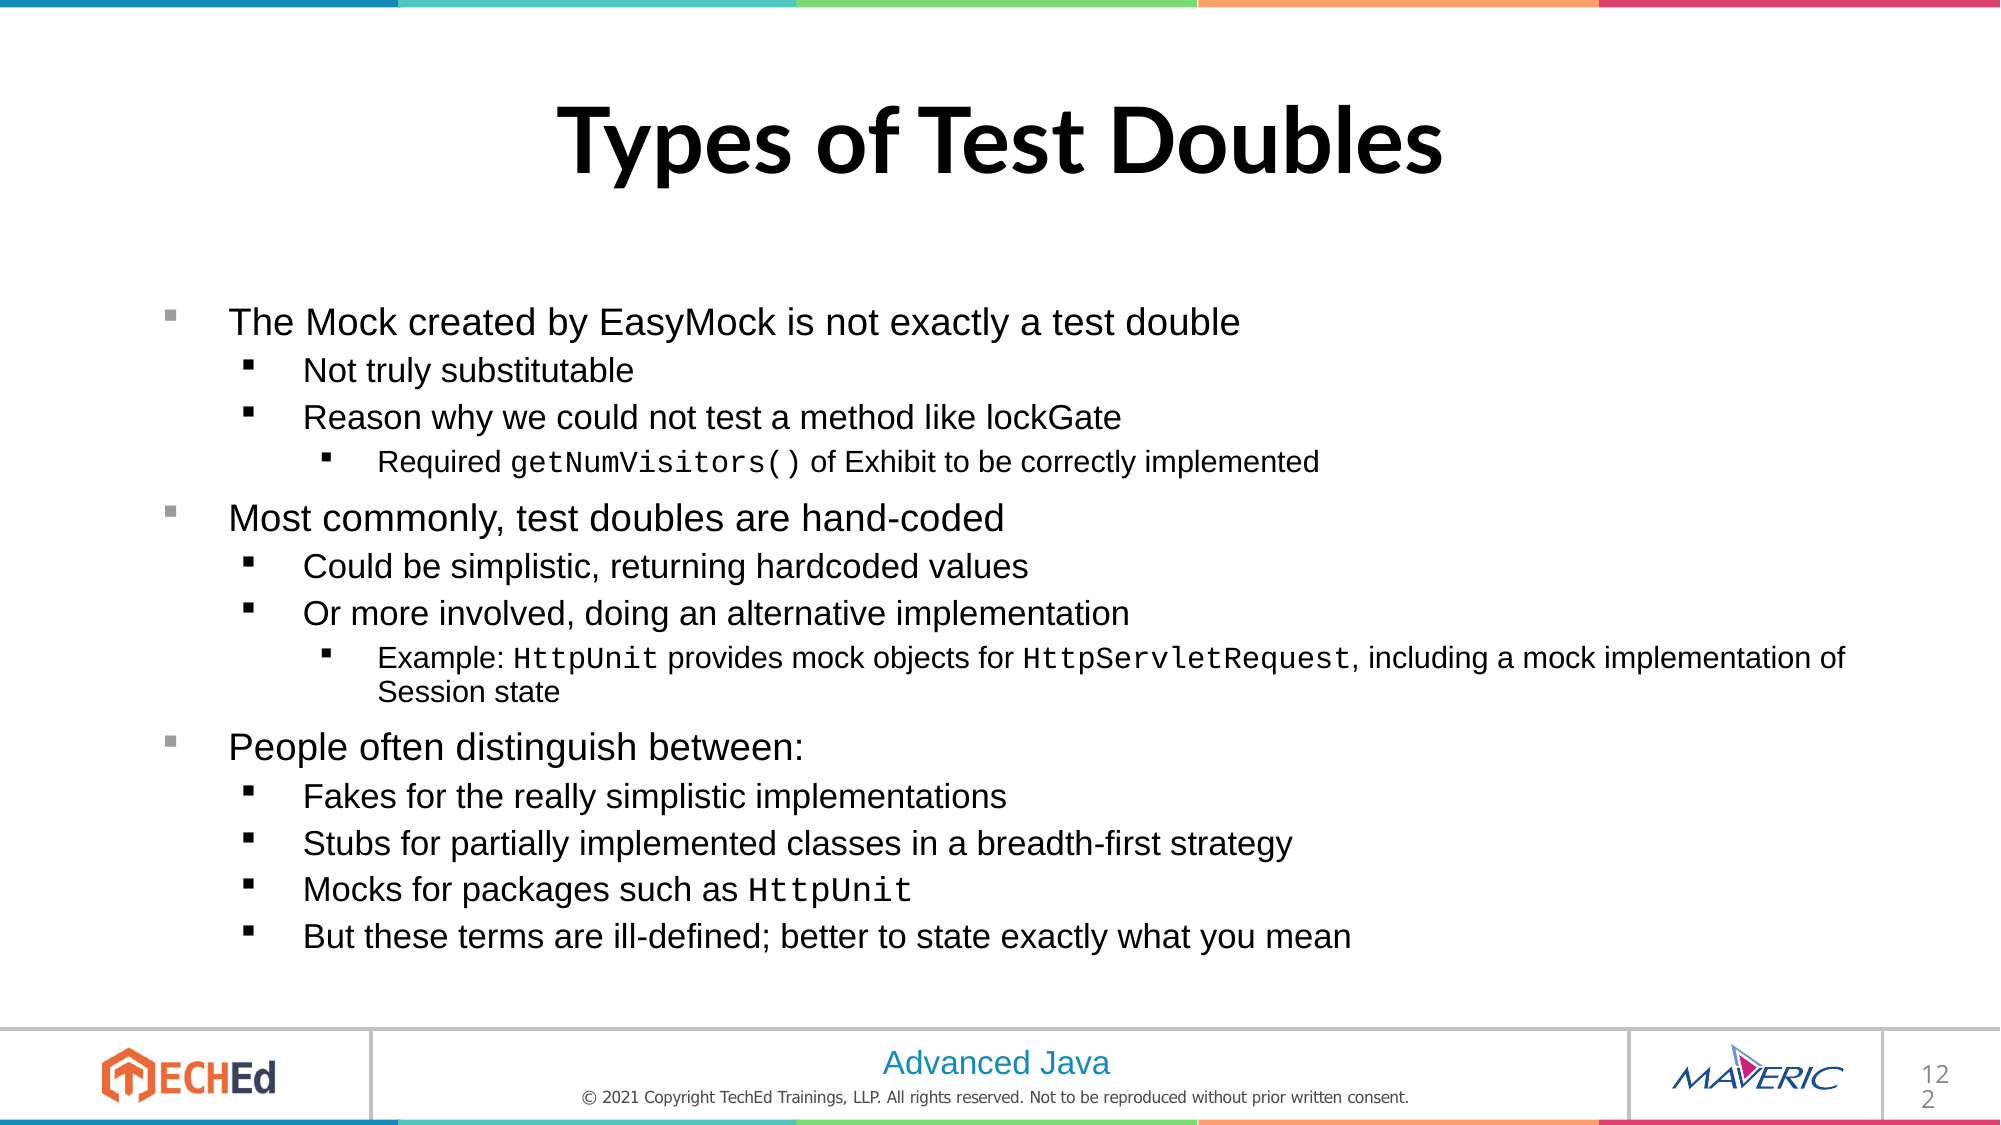

# Types of Test Doubles
The Mock created by EasyMock is not exactly a test double
Not truly substitutable
Reason why we could not test a method like lockGate
Required getNumVisitors() of Exhibit to be correctly implemented
Most commonly, test doubles are hand-coded
Could be simplistic, returning hardcoded values
Or more involved, doing an alternative implementation
Example: HttpUnit provides mock objects for HttpServletRequest, including a mock implementation of Session state
People often distinguish between:
Fakes for the really simplistic implementations
Stubs for partially implemented classes in a breadth-first strategy
Mocks for packages such as HttpUnit
But these terms are ill-defined; better to state exactly what you mean